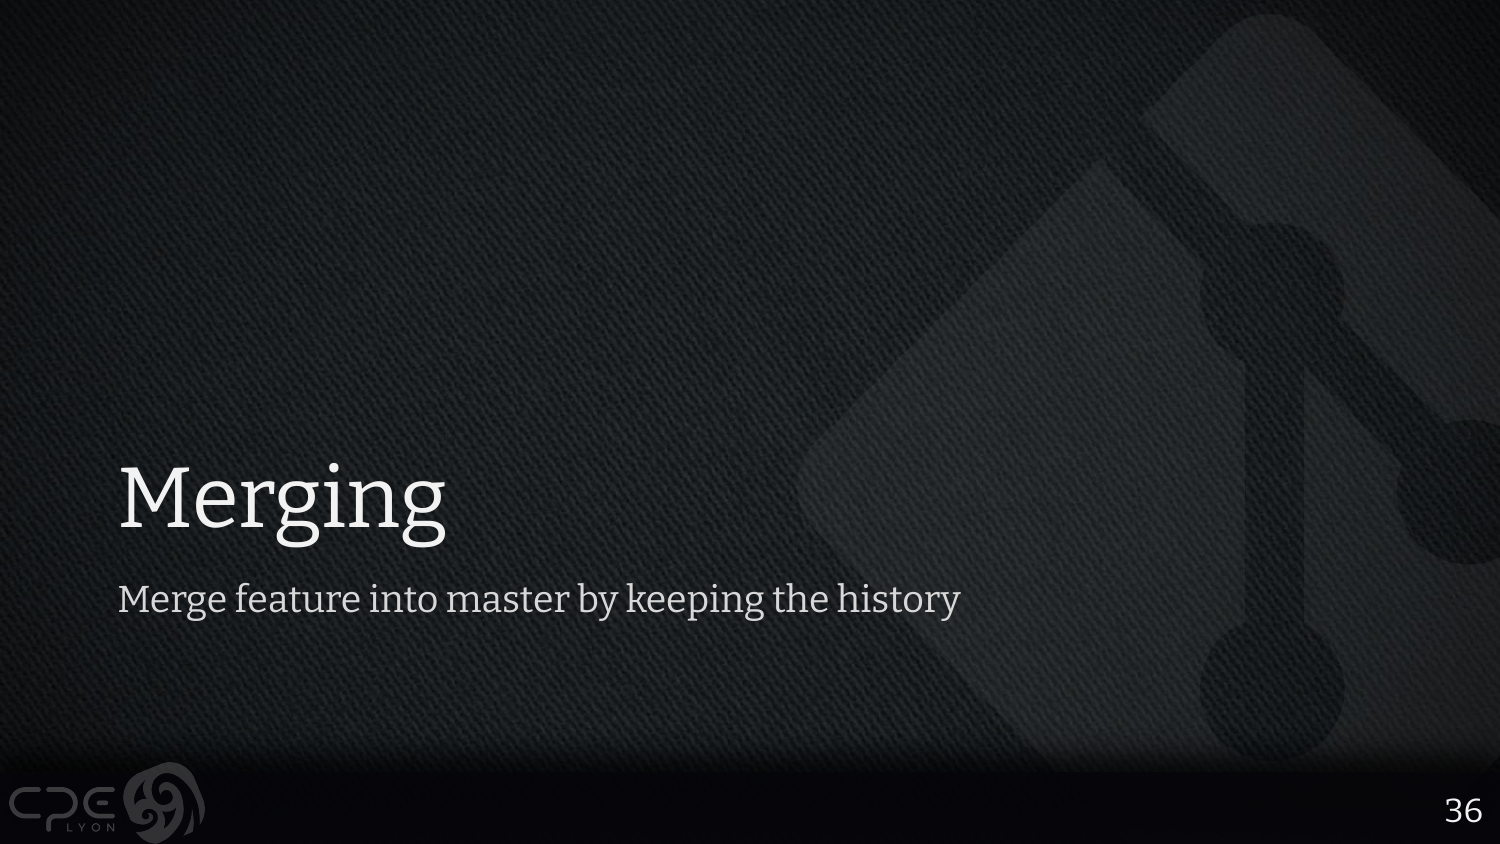

# Merging
Merge feature into master by keeping the history